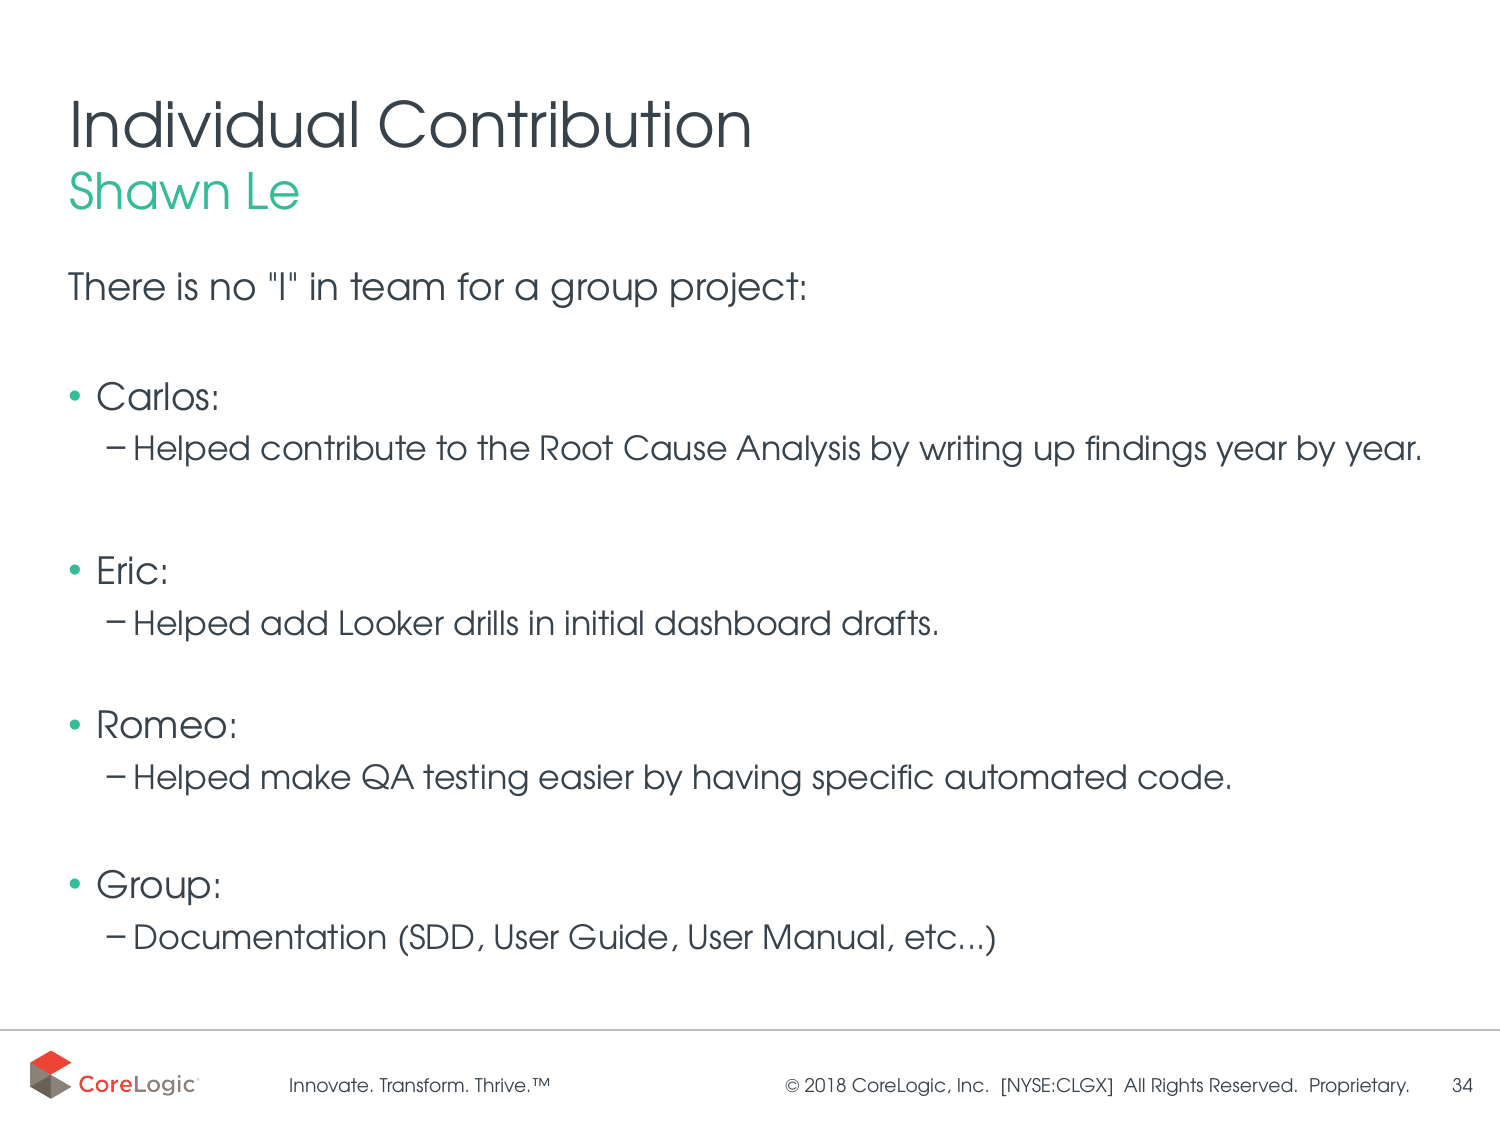

# Individual Contribution
Shawn Le
There is no "I" in team for a group project:

Carlos:
Helped contribute to the Root Cause Analysis by writing up findings year by year.

Eric:
Helped add Looker drills in initial dashboard drafts.

Romeo:
Helped make QA testing easier by having specific automated code.

Group:
Documentation (SDD, User Guide, User Manual, etc...)

34